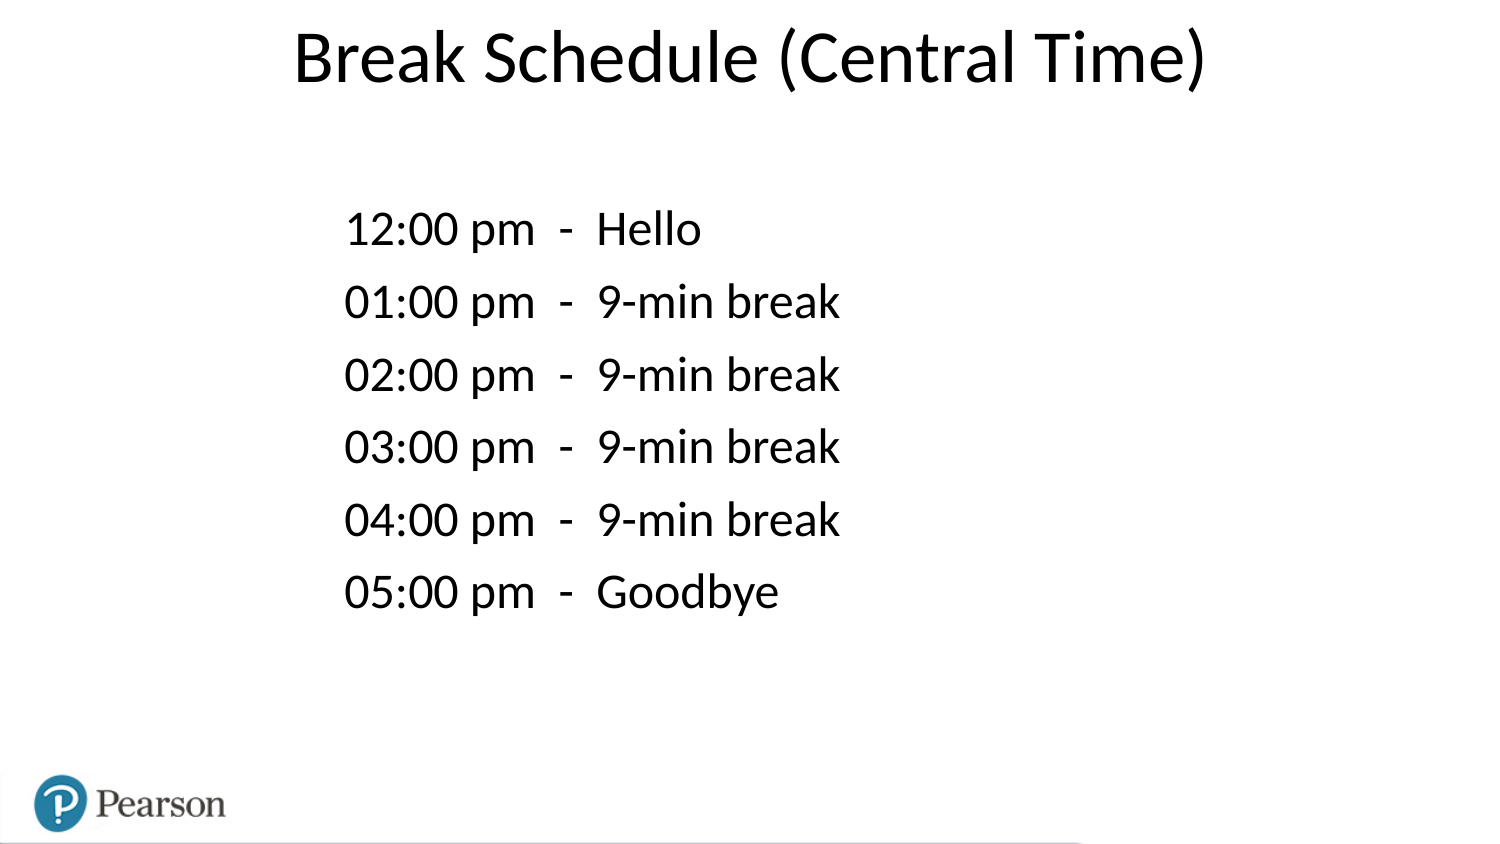

# Break Schedule (Central Time)
12:00 pm  -  Hello
01:00 pm  -  9-min break
02:00 pm  -  9-min break
03:00 pm  -  9-min break
04:00 pm  -  9-min break
05:00 pm  -  Goodbye